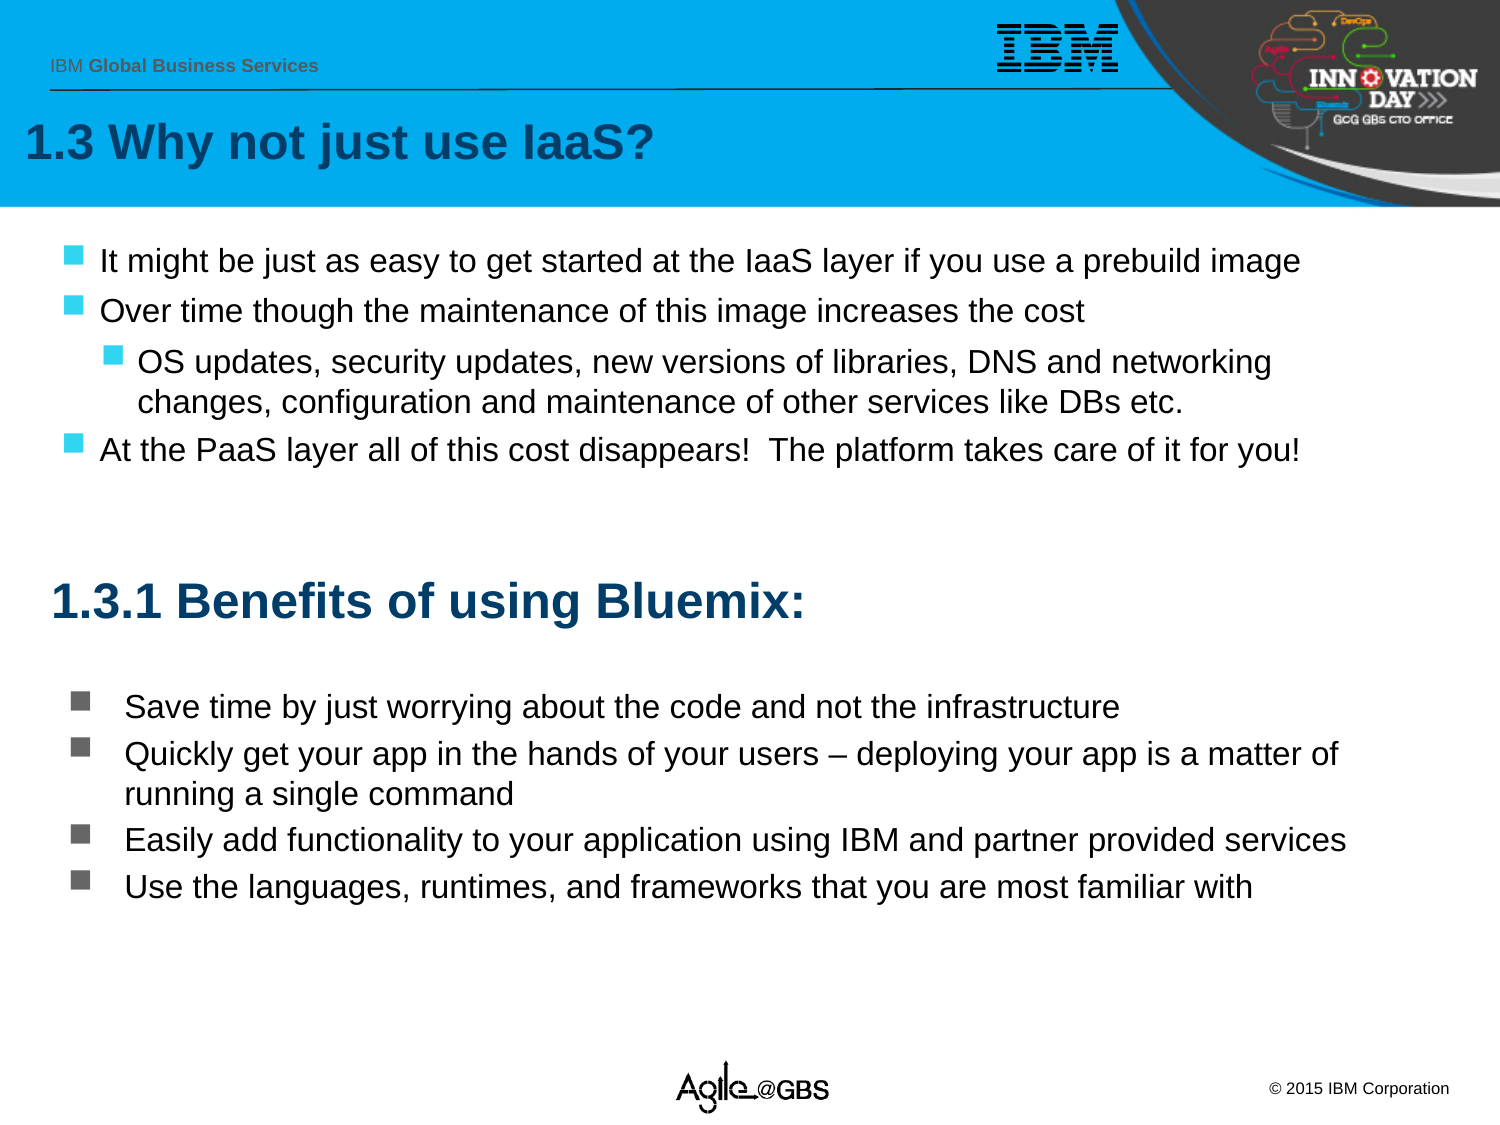

# 1.3 Why not just use IaaS?
It might be just as easy to get started at the IaaS layer if you use a prebuild image
Over time though the maintenance of this image increases the cost
OS updates, security updates, new versions of libraries, DNS and networking changes, configuration and maintenance of other services like DBs etc.
At the PaaS layer all of this cost disappears!  The platform takes care of it for you!
1.3.1 Benefits of using Bluemix:
Save time by just worrying about the code and not the infrastructure
Quickly get your app in the hands of your users – deploying your app is a matter of running a single command
Easily add functionality to your application using IBM and partner provided services
Use the languages, runtimes, and frameworks that you are most familiar with